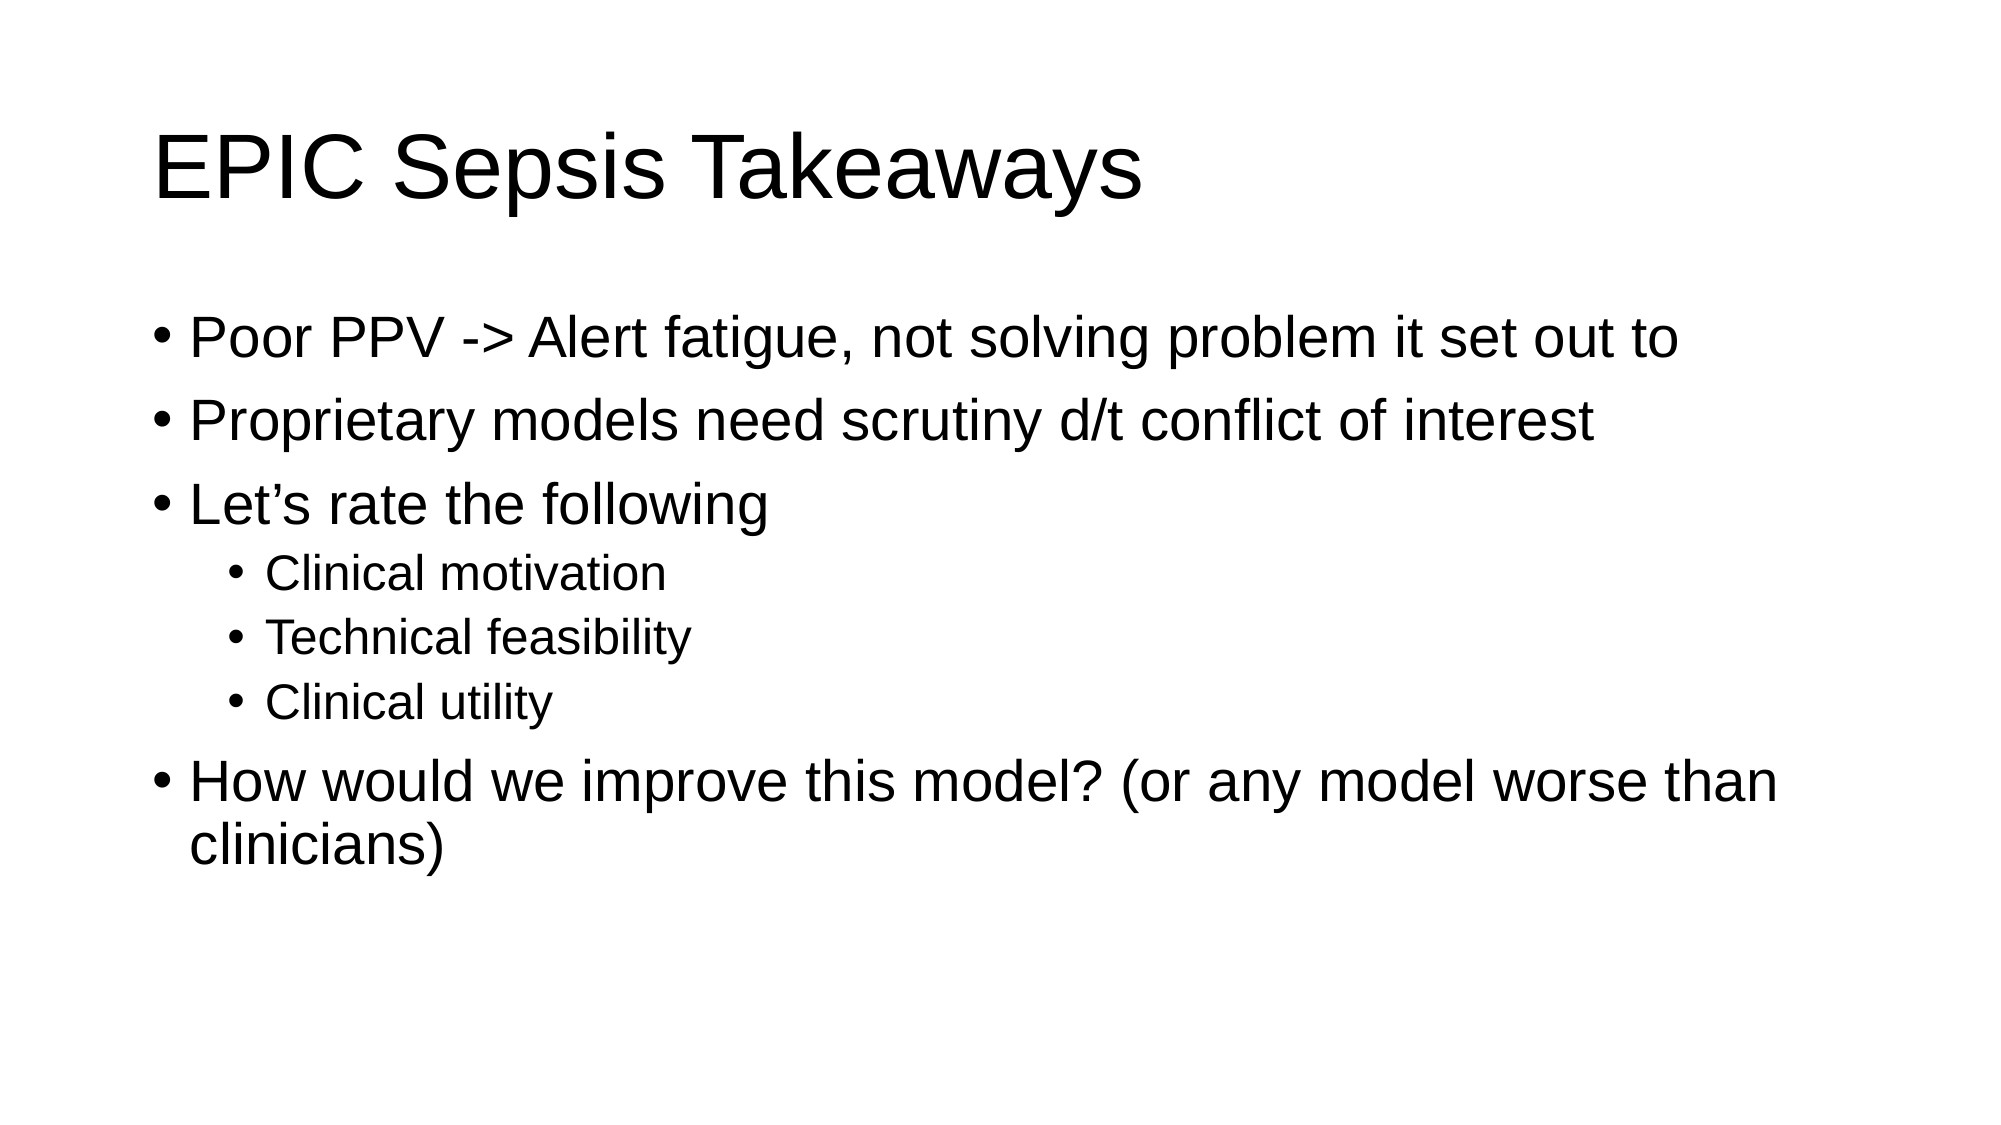

# EPIC Sepsis Takeaways
Poor PPV -> Alert fatigue, not solving problem it set out to
Proprietary models need scrutiny d/t conflict of interest
Let’s rate the following
Clinical motivation
Technical feasibility
Clinical utility
How would we improve this model? (or any model worse than clinicians)